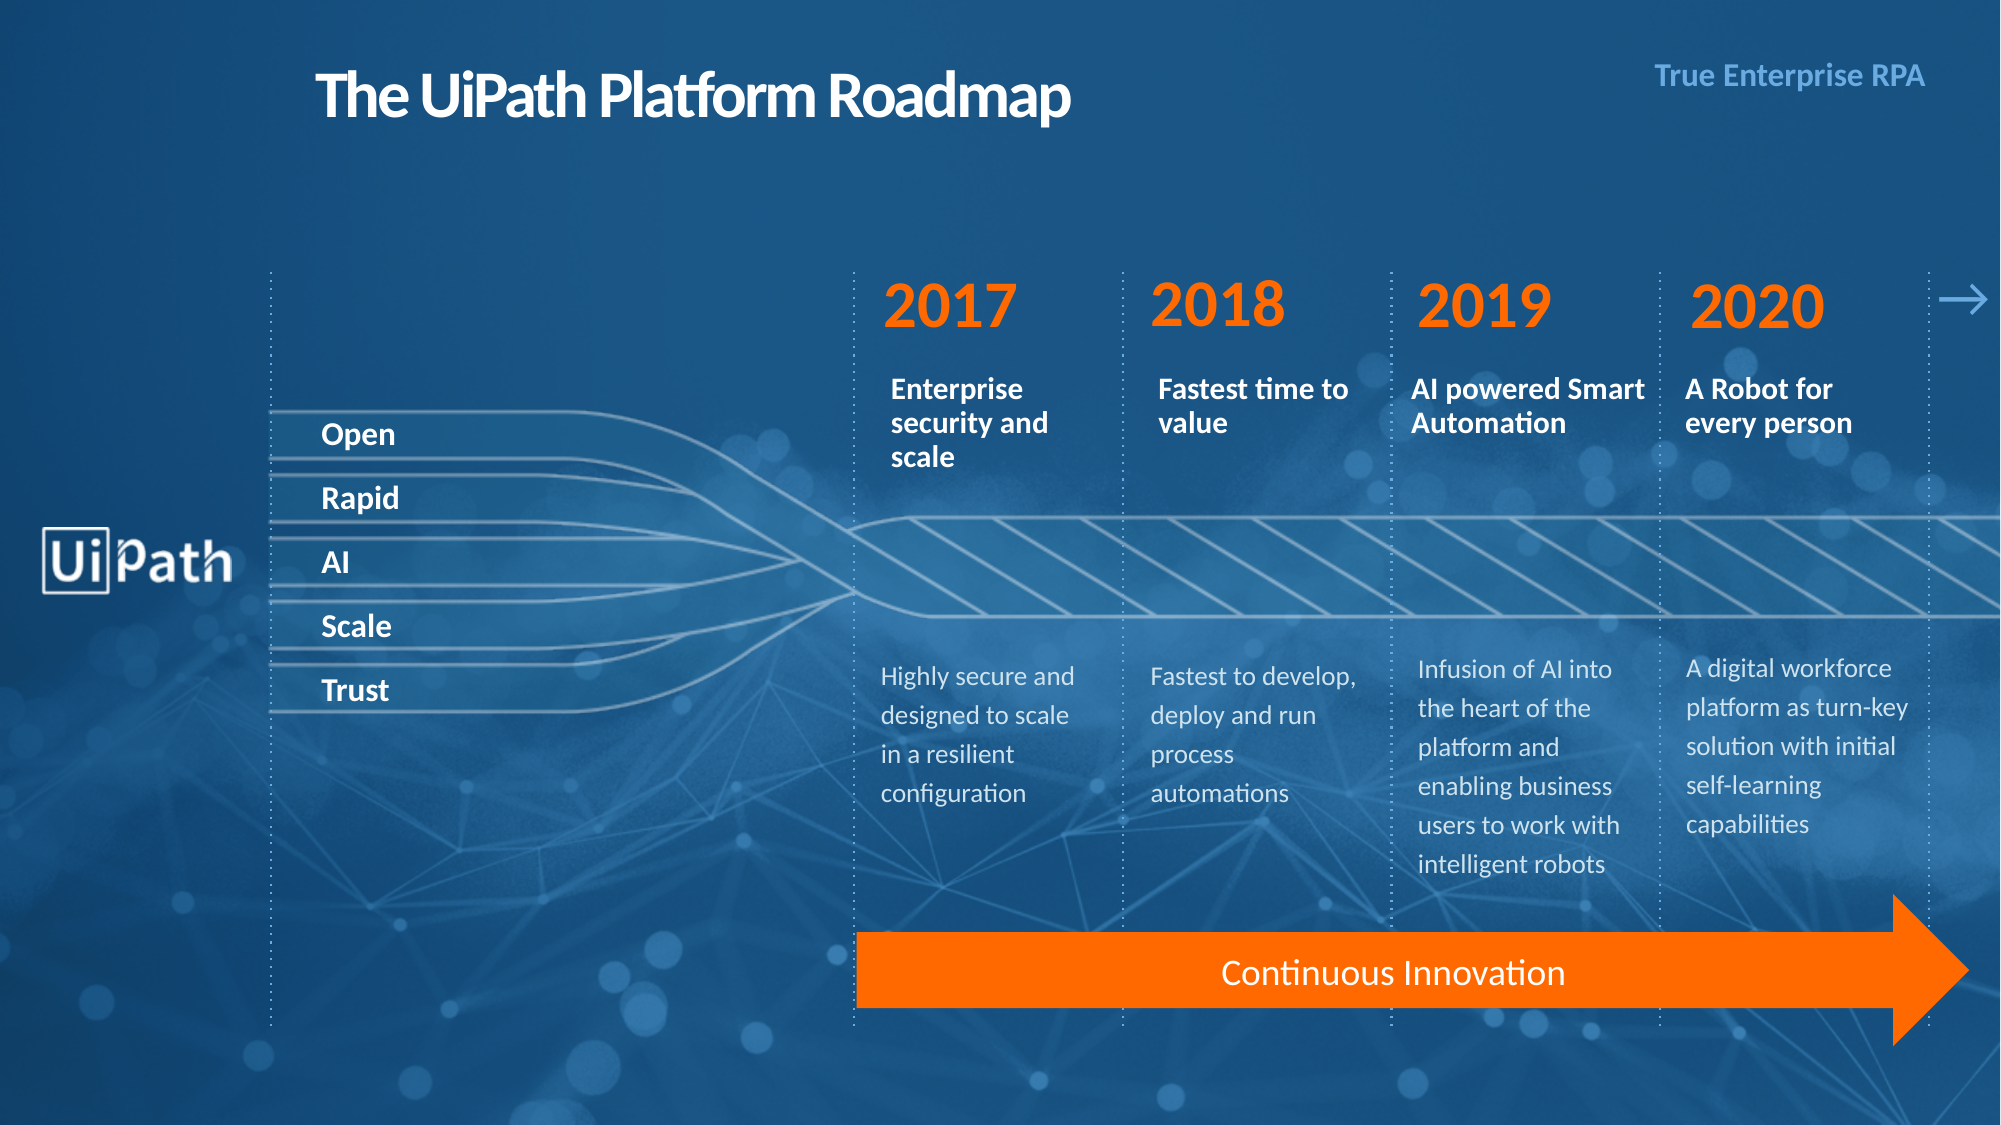

# The UiPath Platform Roadmap

2018

2019

2020

2017
→
Enterprise security and  scale
Fastest time to value
AI powered Smart Automation
A Robot for every person
A digital workforce platform as turn-key solution with initial self-learning capabilities
Infusion of AI into the heart of the platform and enabling business users to work with intelligent robots
Highly secure and designed to scale in a resilient configuration
Fastest to develop, deploy and run process automations
Continuous Innovation